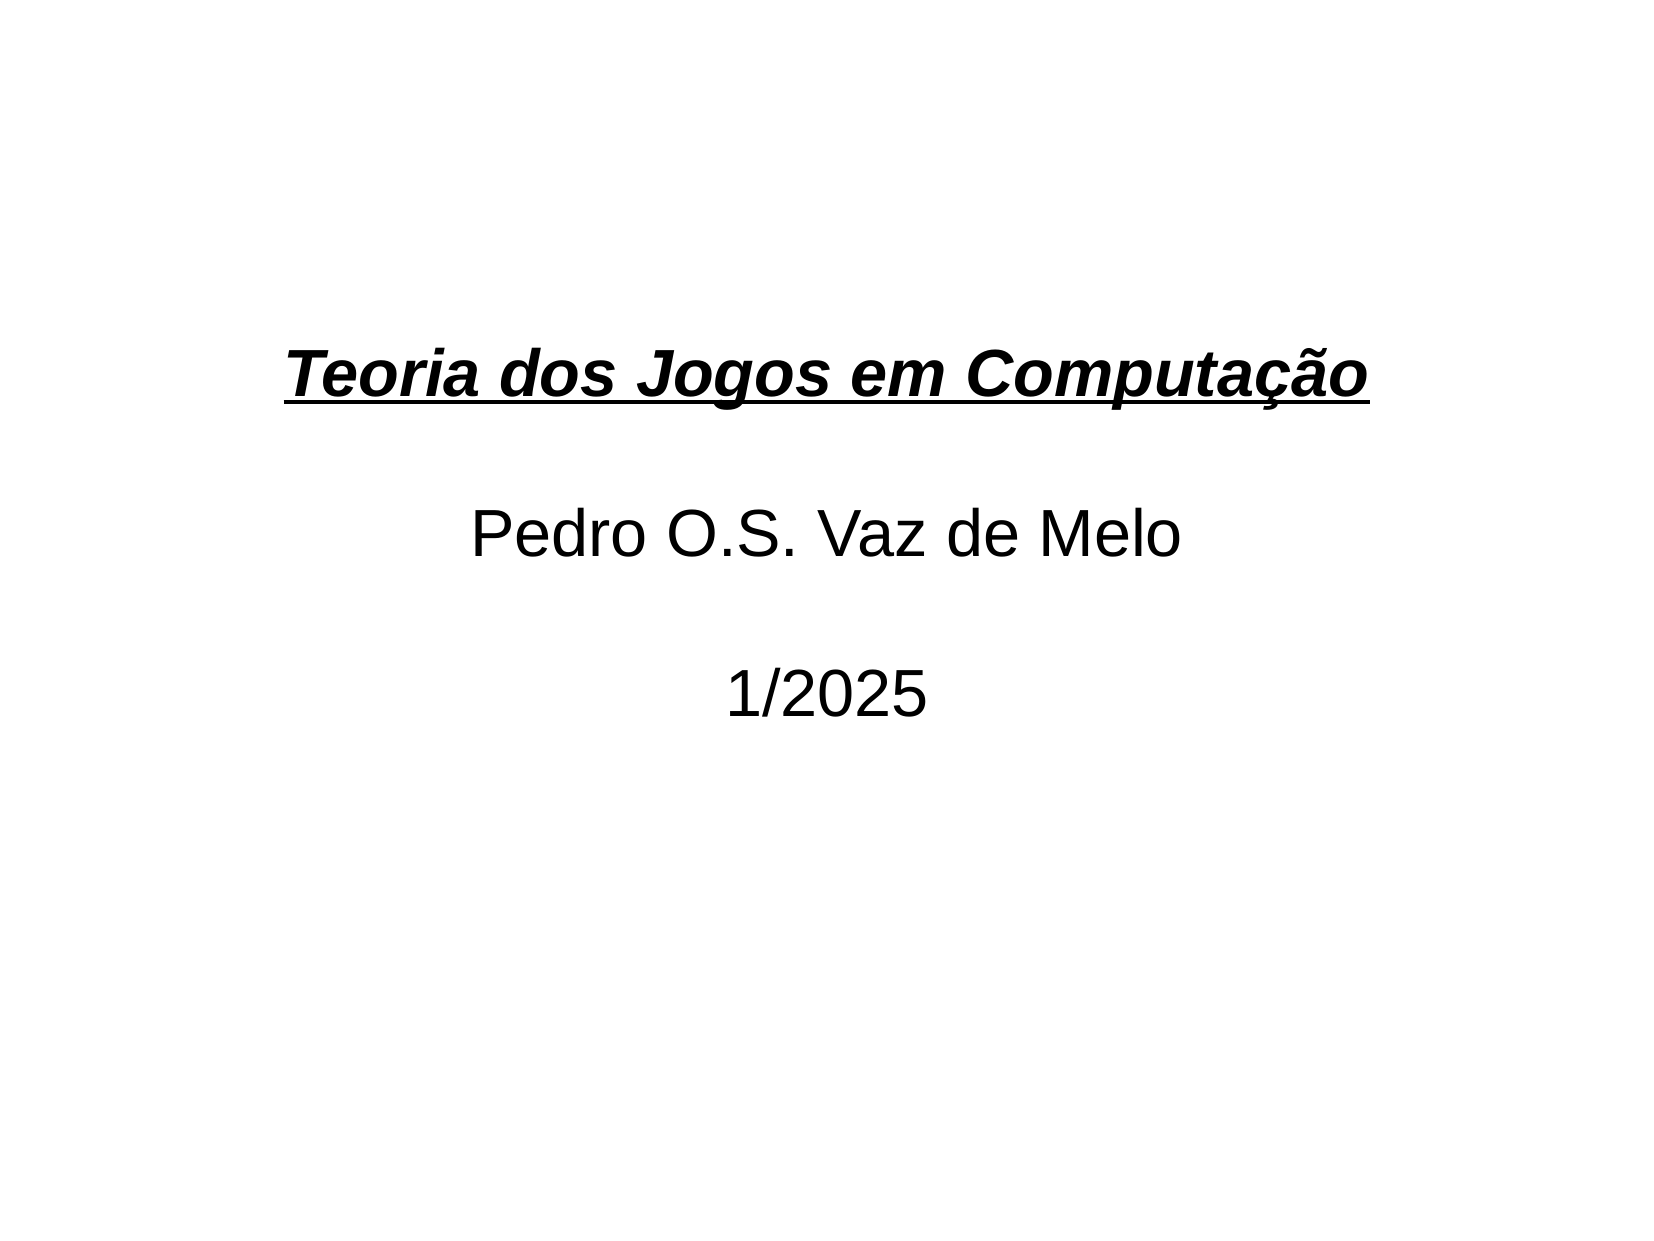

Teoria dos Jogos em Computação

Pedro O.S. Vaz de Melo

1/2025